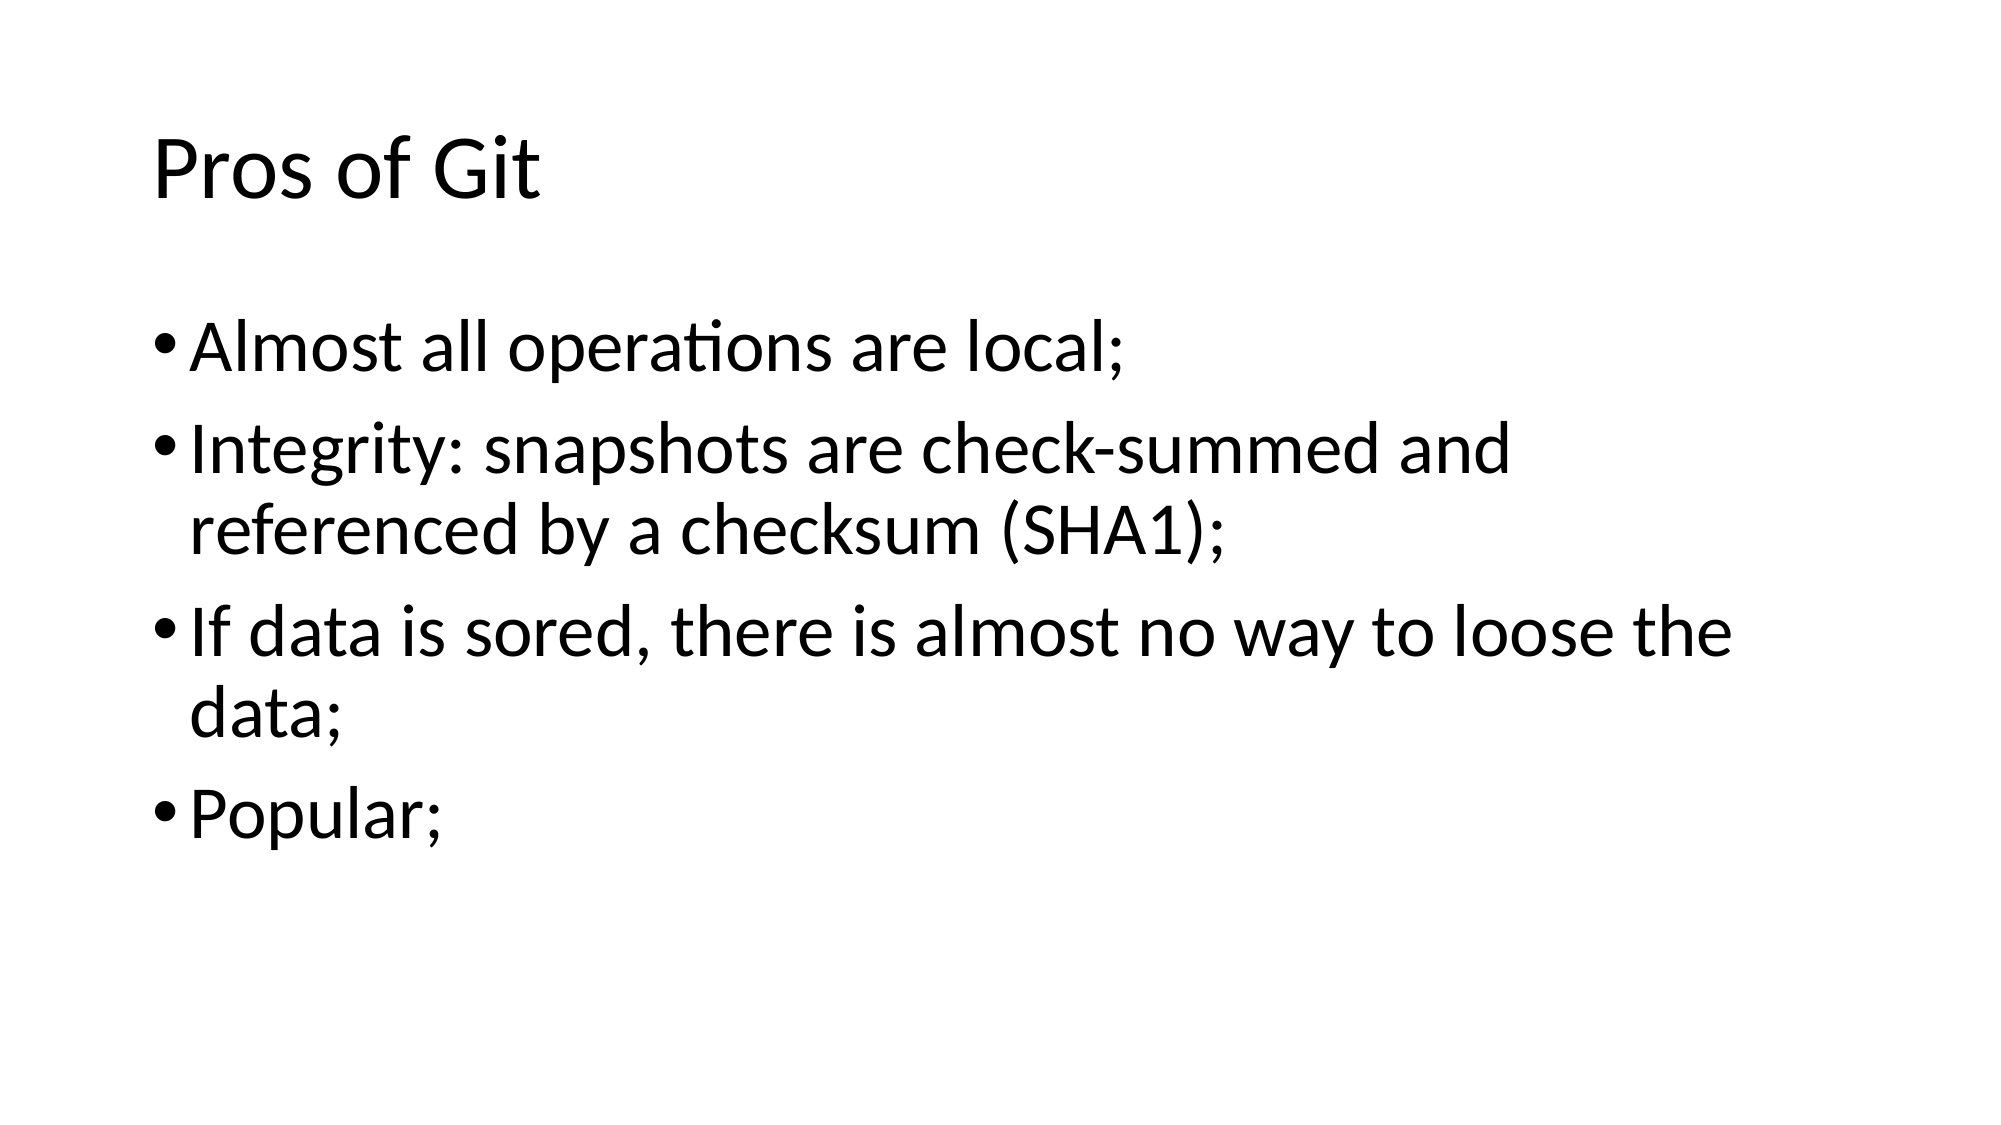

# Pros of Git
Almost all operations are local;
Integrity: snapshots are check-summed and referenced by a checksum (SHA1);
If data is sored, there is almost no way to loose the data;
Popular;